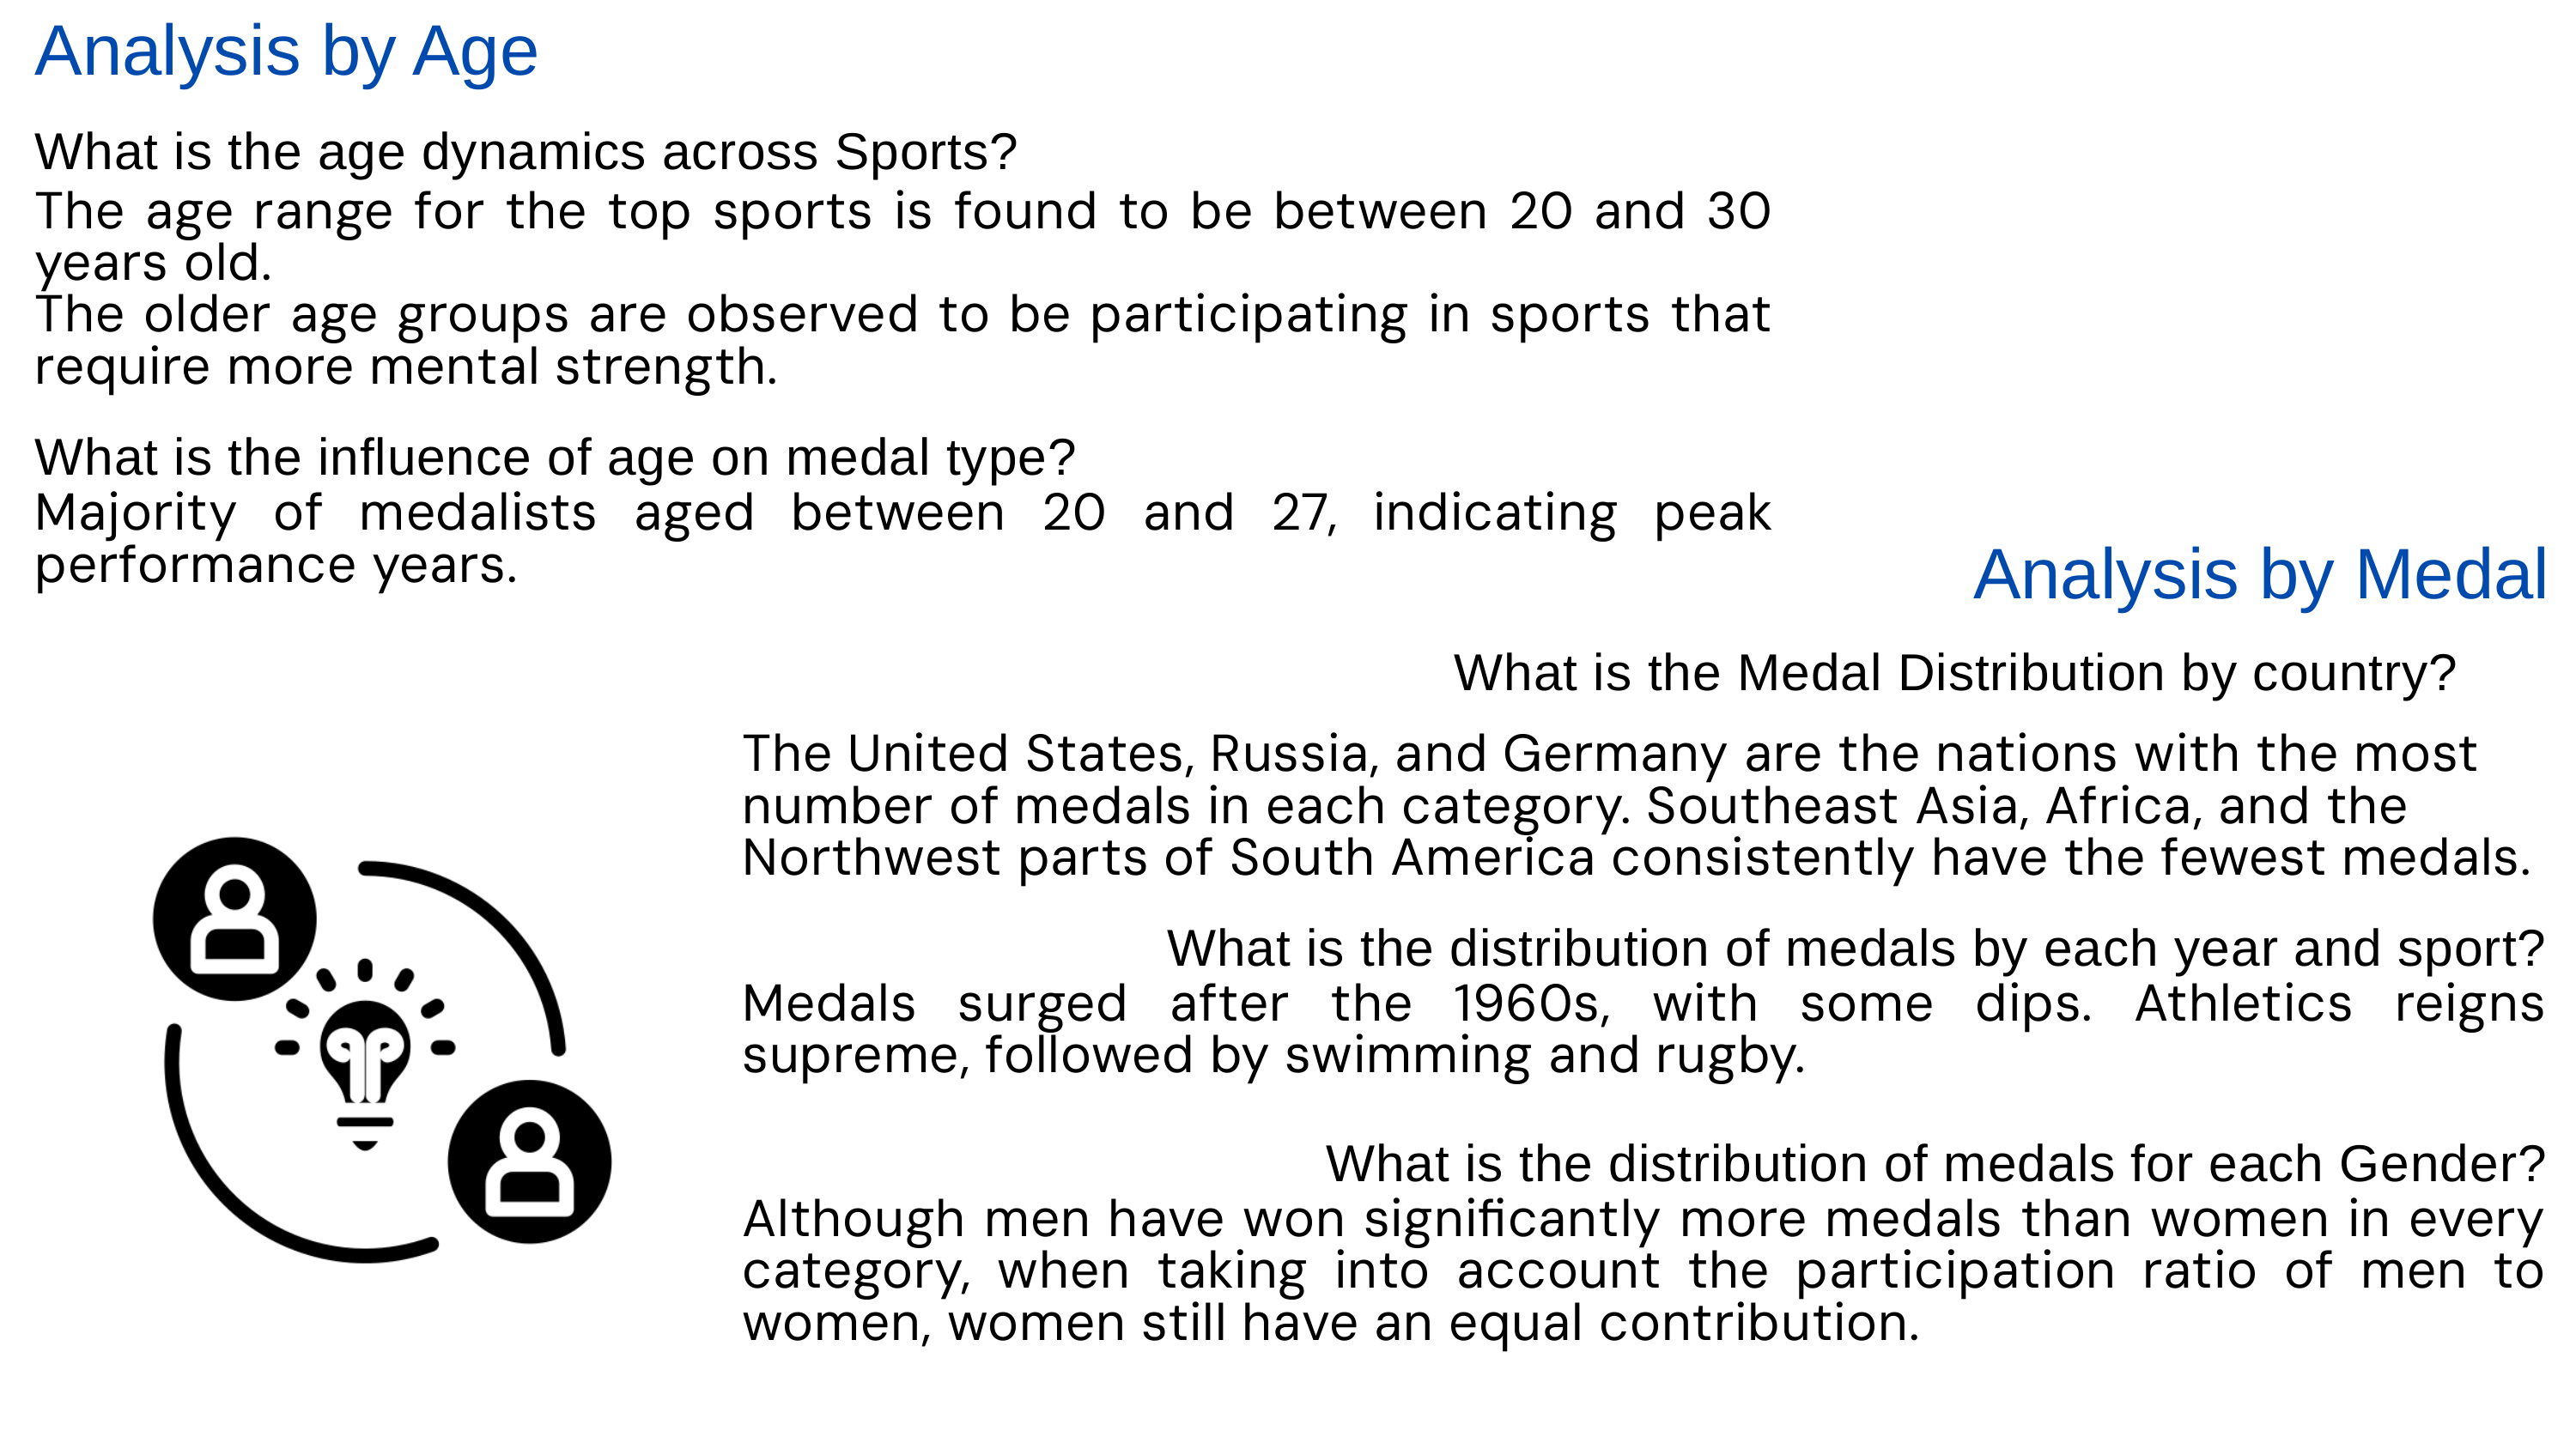

Analysis by Age
What is the age dynamics across Sports?
The age range for the top sports is found to be between 20 and 30 years old.
The older age groups are observed to be participating in sports that require more mental strength.
What is the influence of age on medal type?
Majority of medalists aged between 20 and 27, indicating peak performance years.
Analysis by Medal
What is the Medal Distribution by country?
The United States, Russia, and Germany are the nations with the most number of medals in each category. Southeast Asia, Africa, and the Northwest parts of South America consistently have the fewest medals.

What is the distribution of medals by each year and sport?
Medals surged after the 1960s, with some dips. Athletics reigns supreme, followed by swimming and rugby.
What is the distribution of medals for each Gender?
Although men have won significantly more medals than women in every category, when taking into account the participation ratio of men to women, women still have an equal contribution.